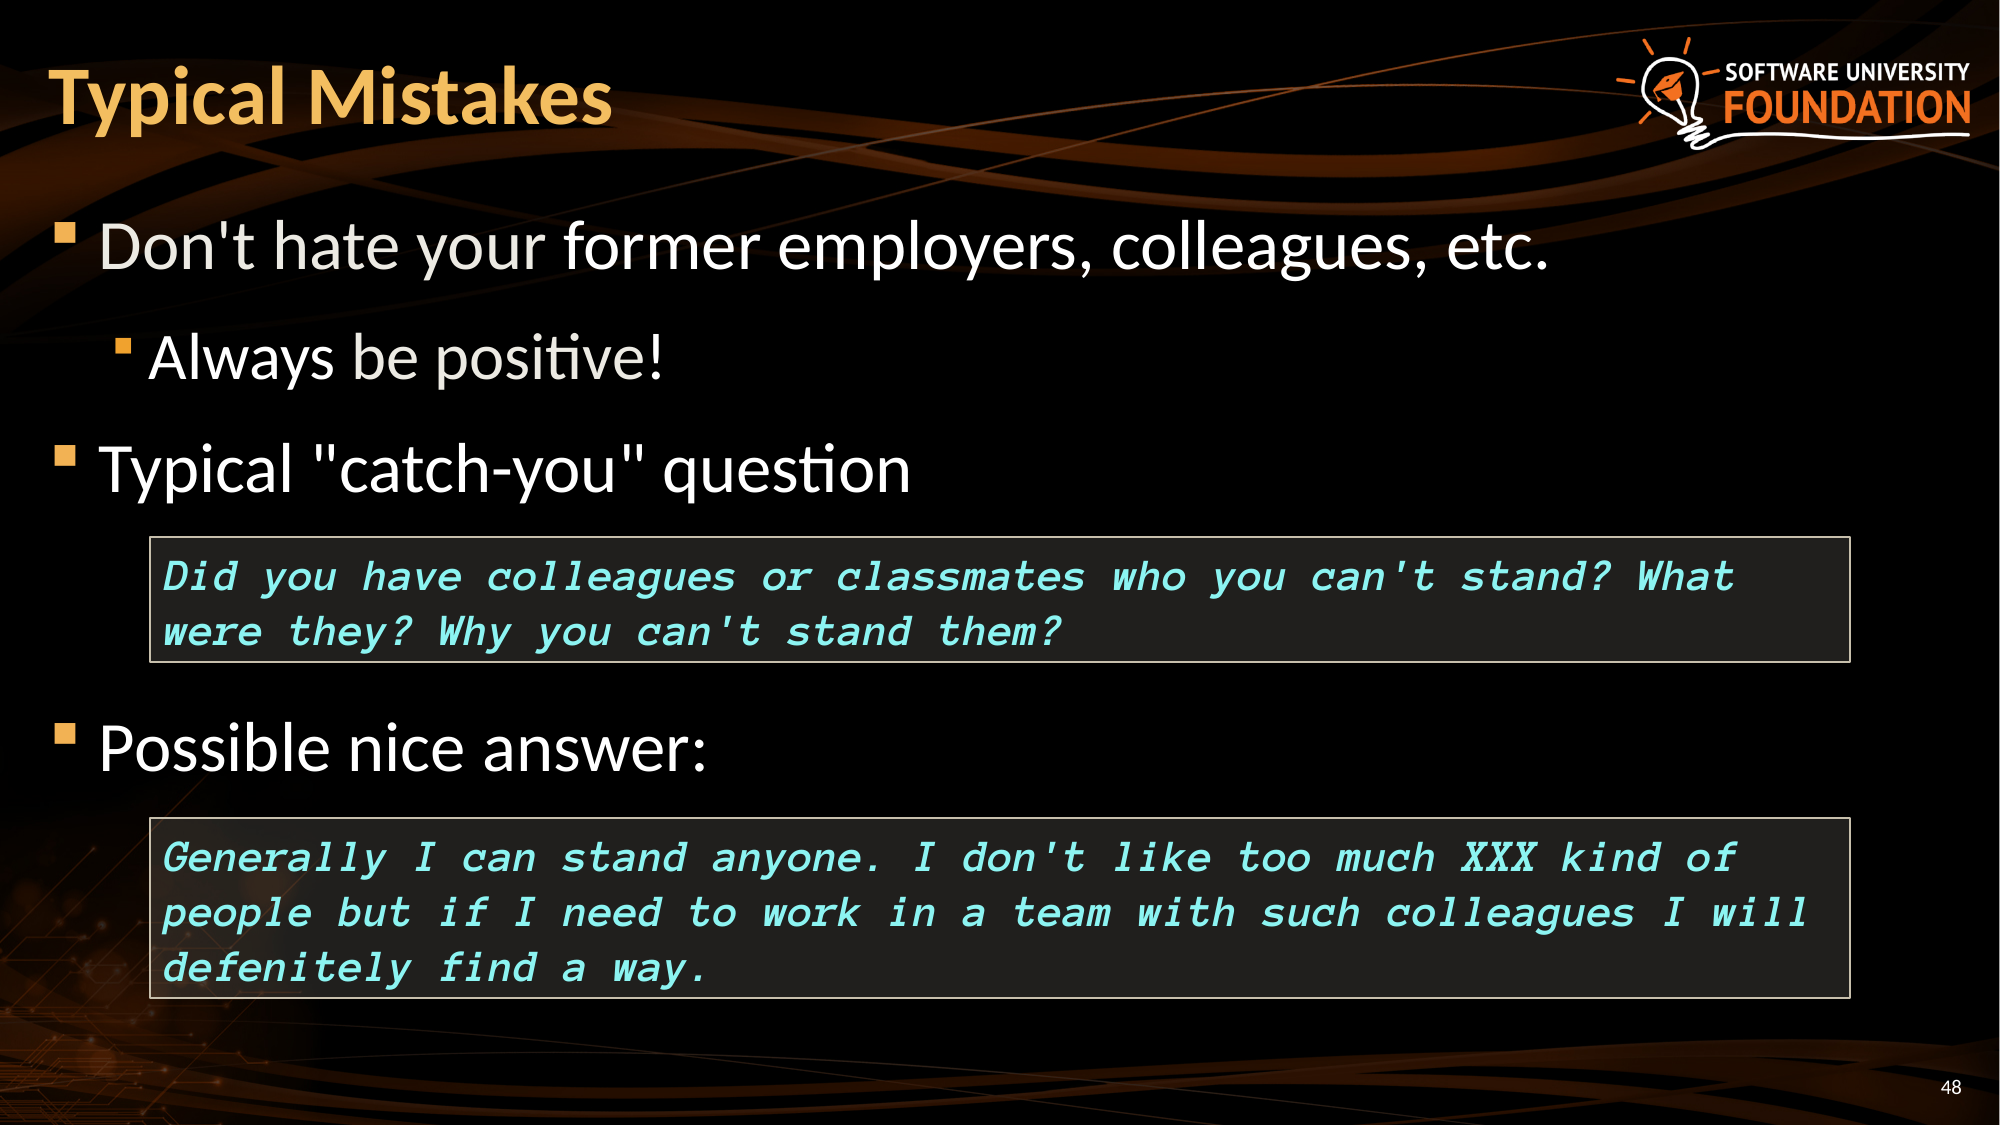

# Typical Mistakes
Don't hate your former employers, colleagues, etc.
Always be positive!
Typical "catch-you" question

Possible nice answer:
Did you have colleagues or classmates who you can't stand? What were they? Why you can't stand them?
Generally I can stand anyone. I don't like too much XXX kind of people but if I need to work in a team with such colleagues I will defenitely find a way.
48